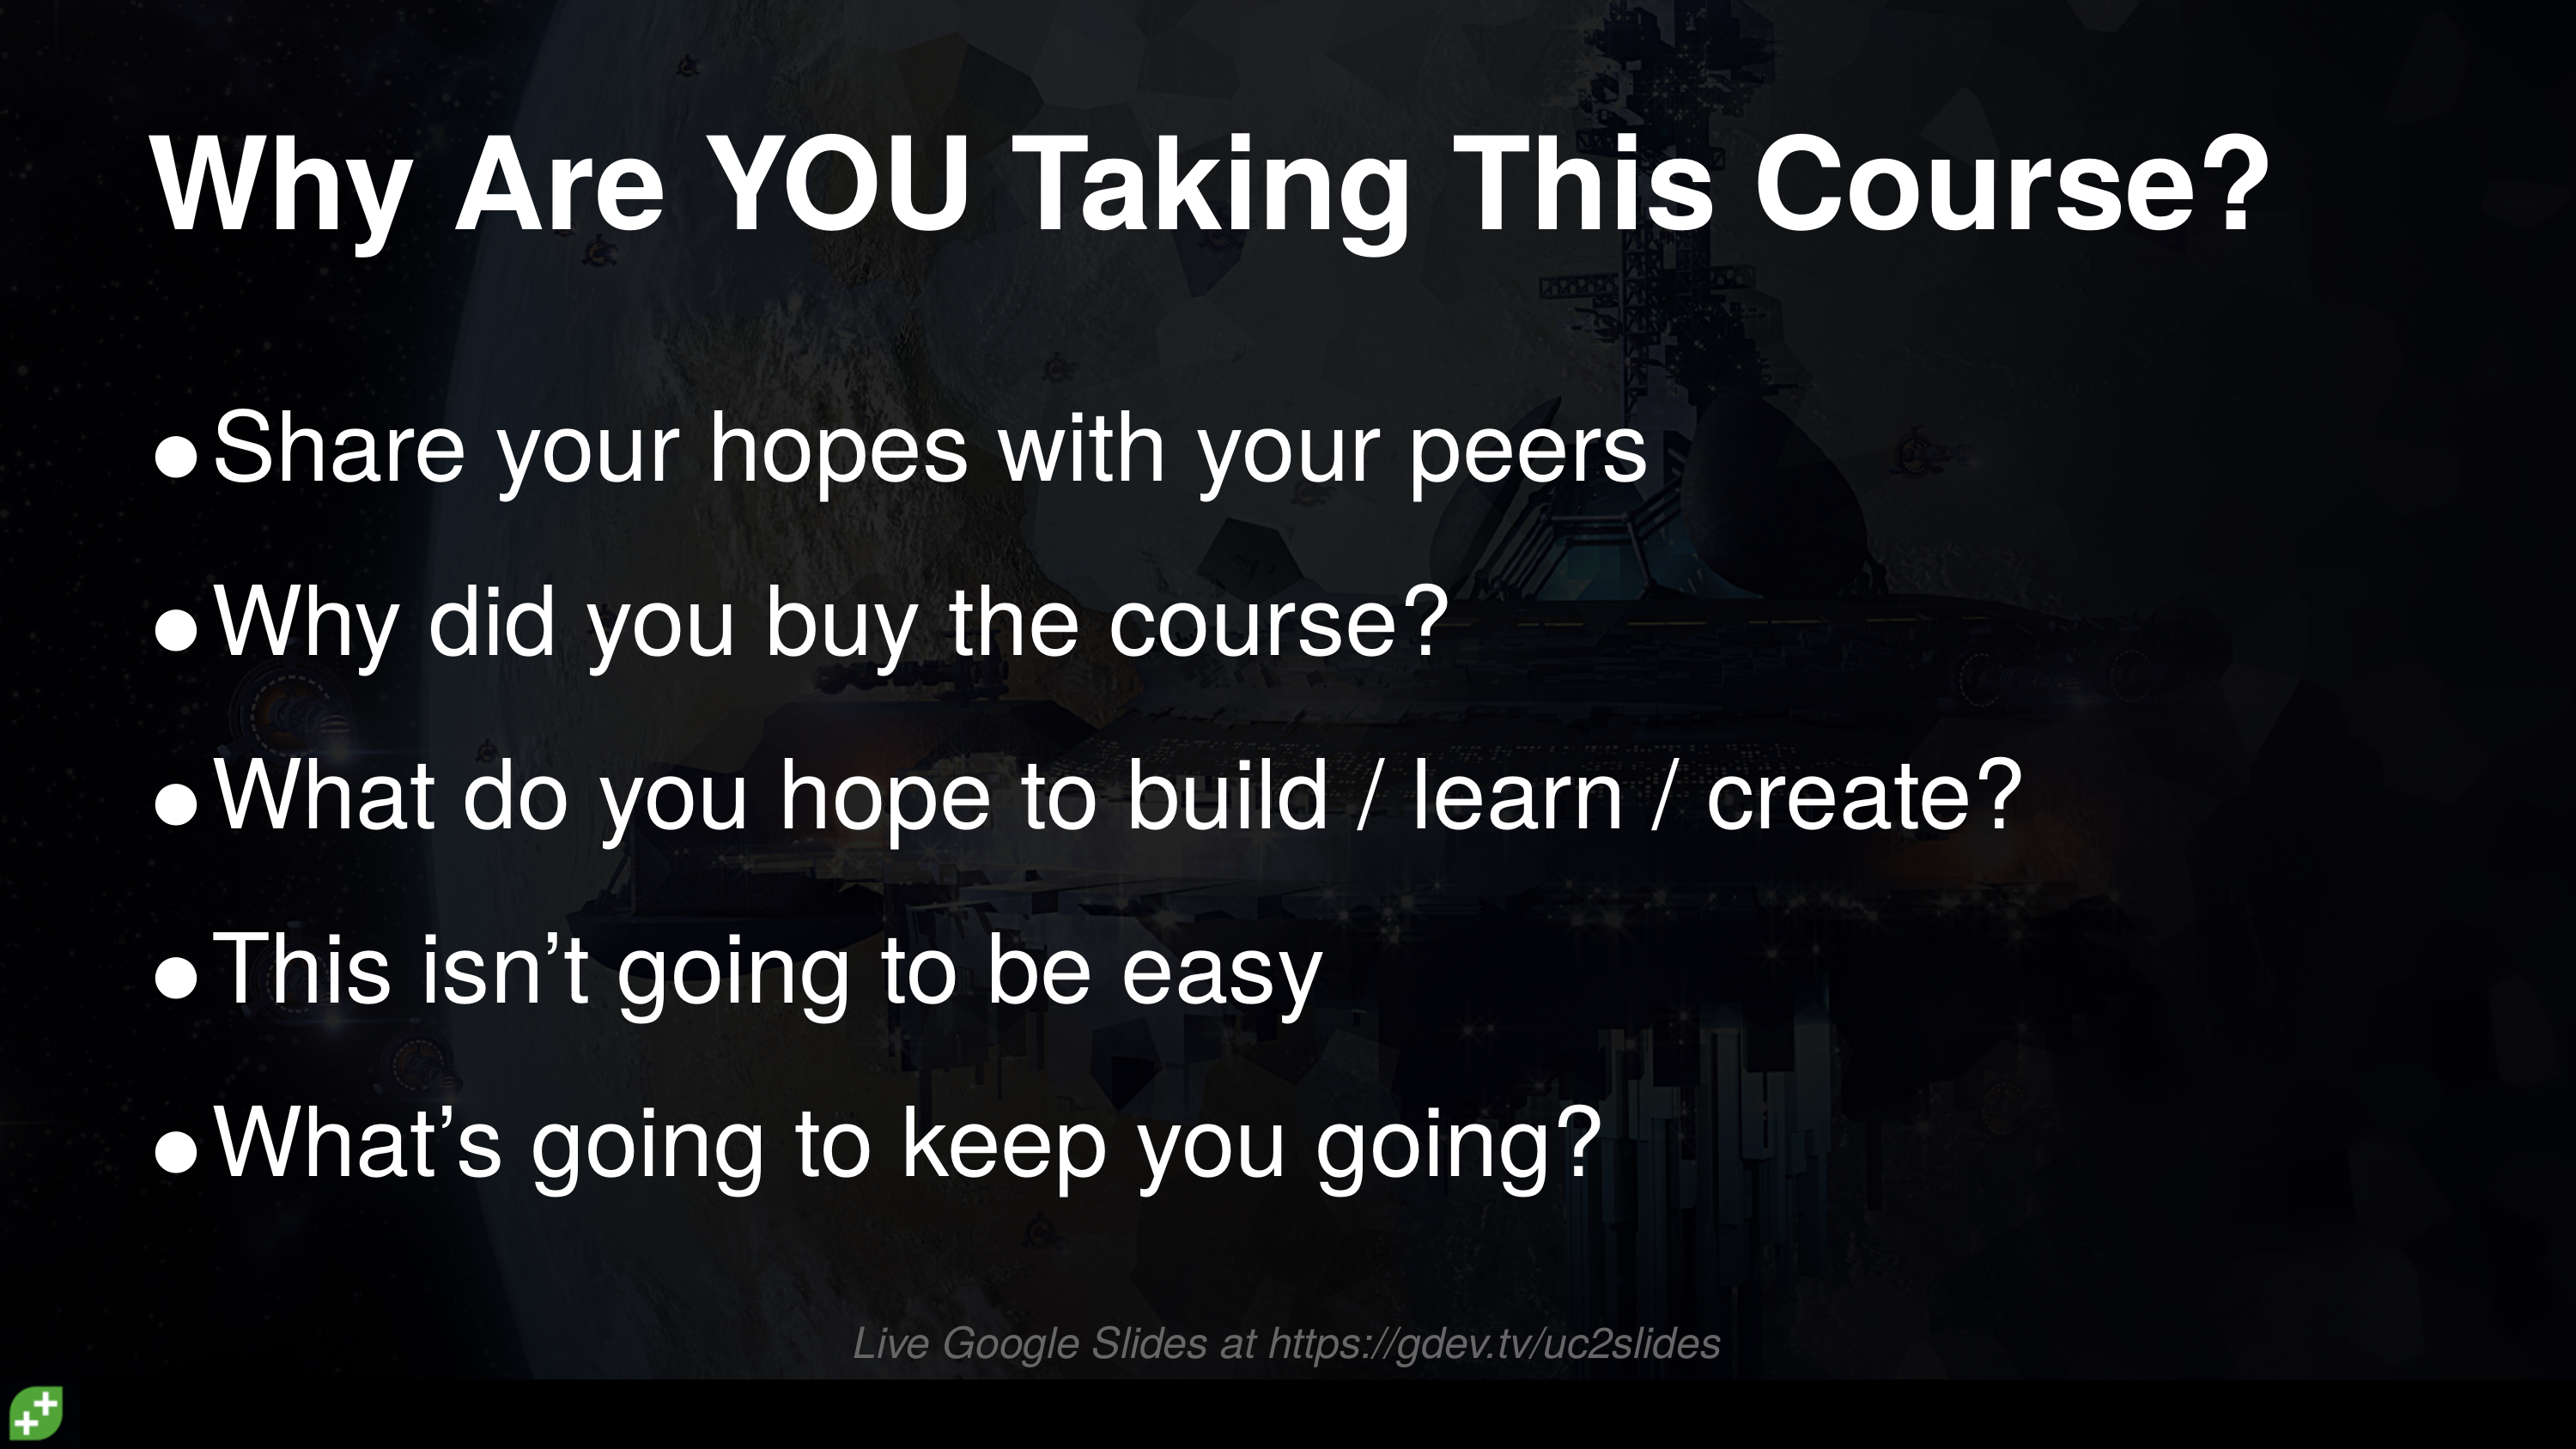

# Why Are YOU Taking This Course?
Share your hopes with your peers
Why did you buy the course?
What do you hope to build / learn / create?
This isn’t going to be easy
What’s going to keep you going?